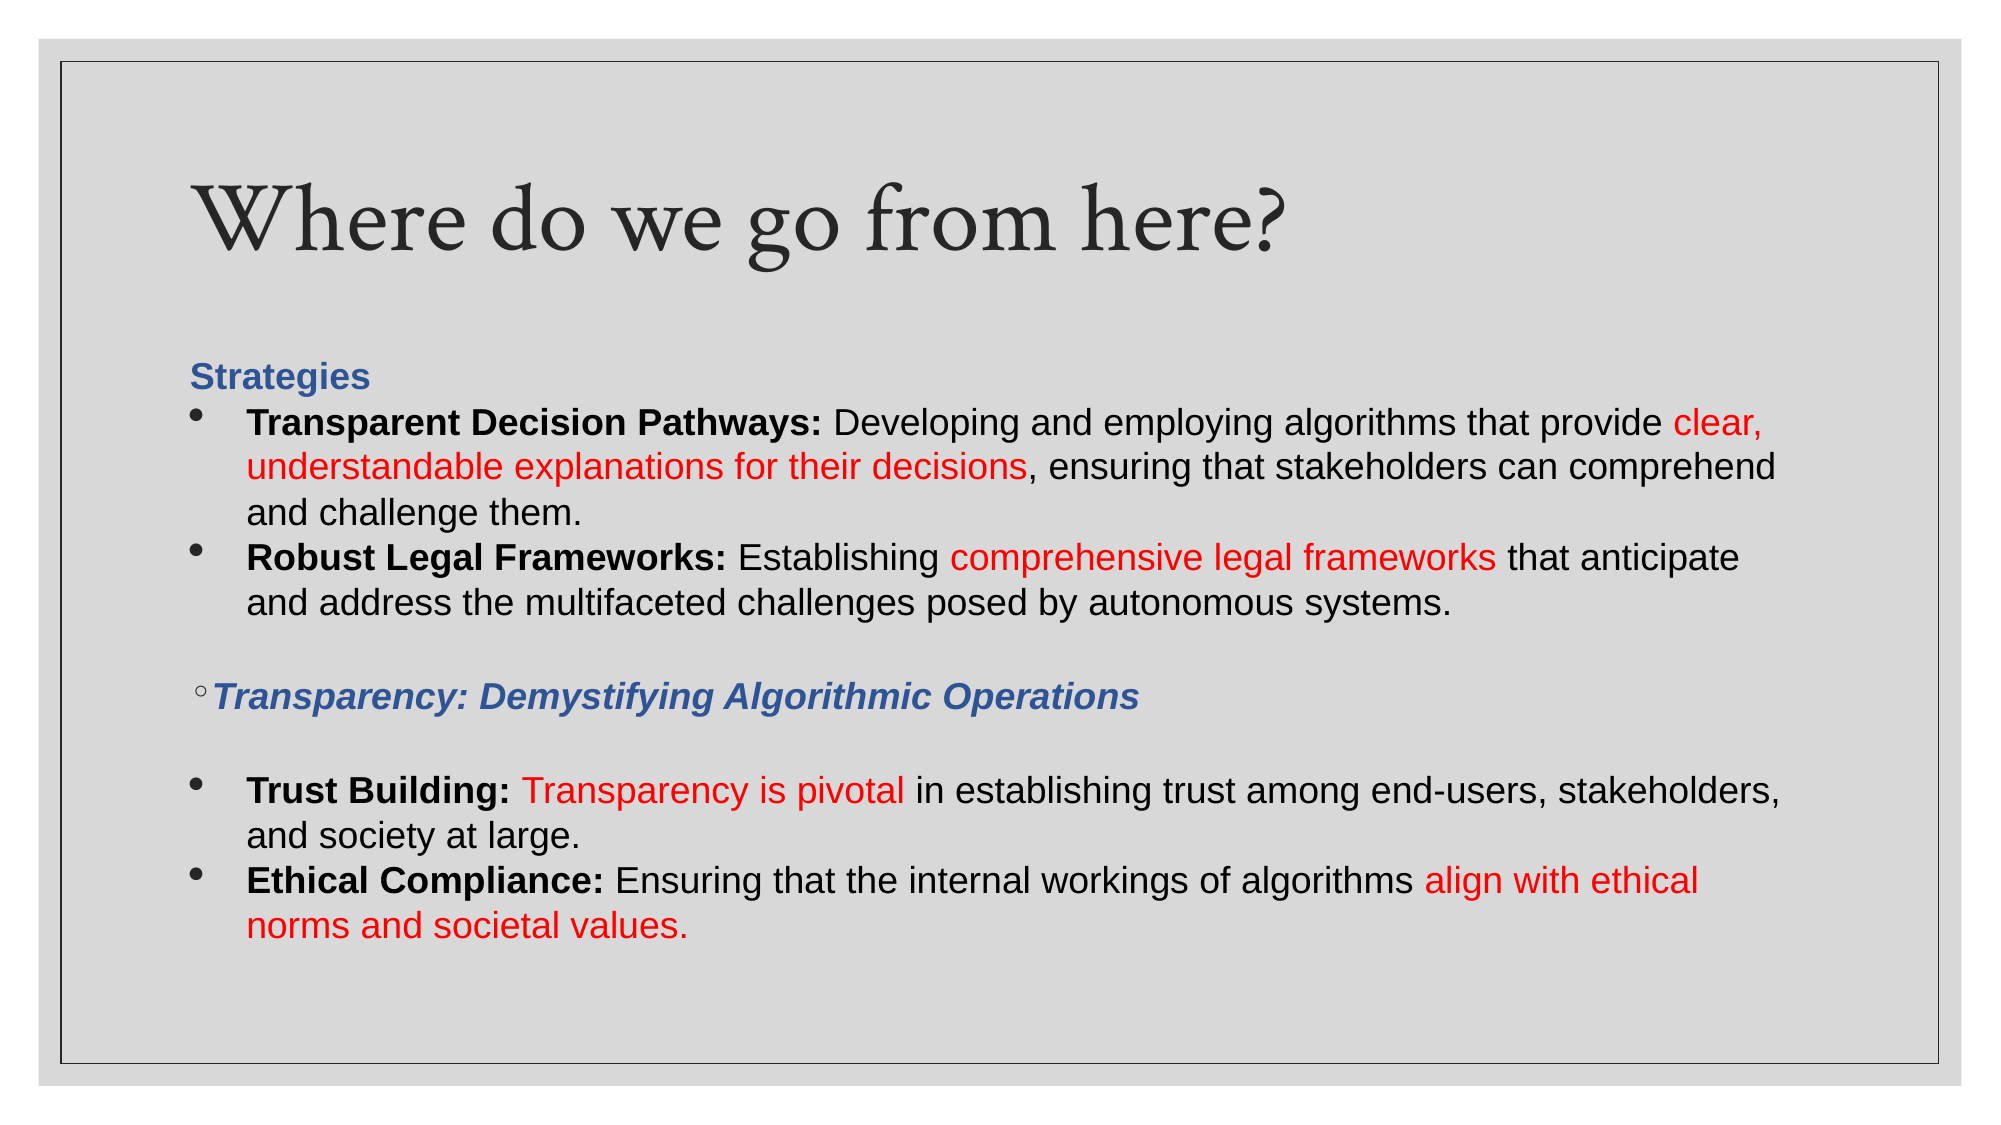

# Where do we go from here?
Strategies
Transparent Decision Pathways: Developing and employing algorithms that provide clear, understandable explanations for their decisions, ensuring that stakeholders can comprehend and challenge them.
Robust Legal Frameworks: Establishing comprehensive legal frameworks that anticipate and address the multifaceted challenges posed by autonomous systems.

Transparency: Demystifying Algorithmic Operations

Trust Building: Transparency is pivotal in establishing trust among end-users, stakeholders, and society at large.
Ethical Compliance: Ensuring that the internal workings of algorithms align with ethical norms and societal values.